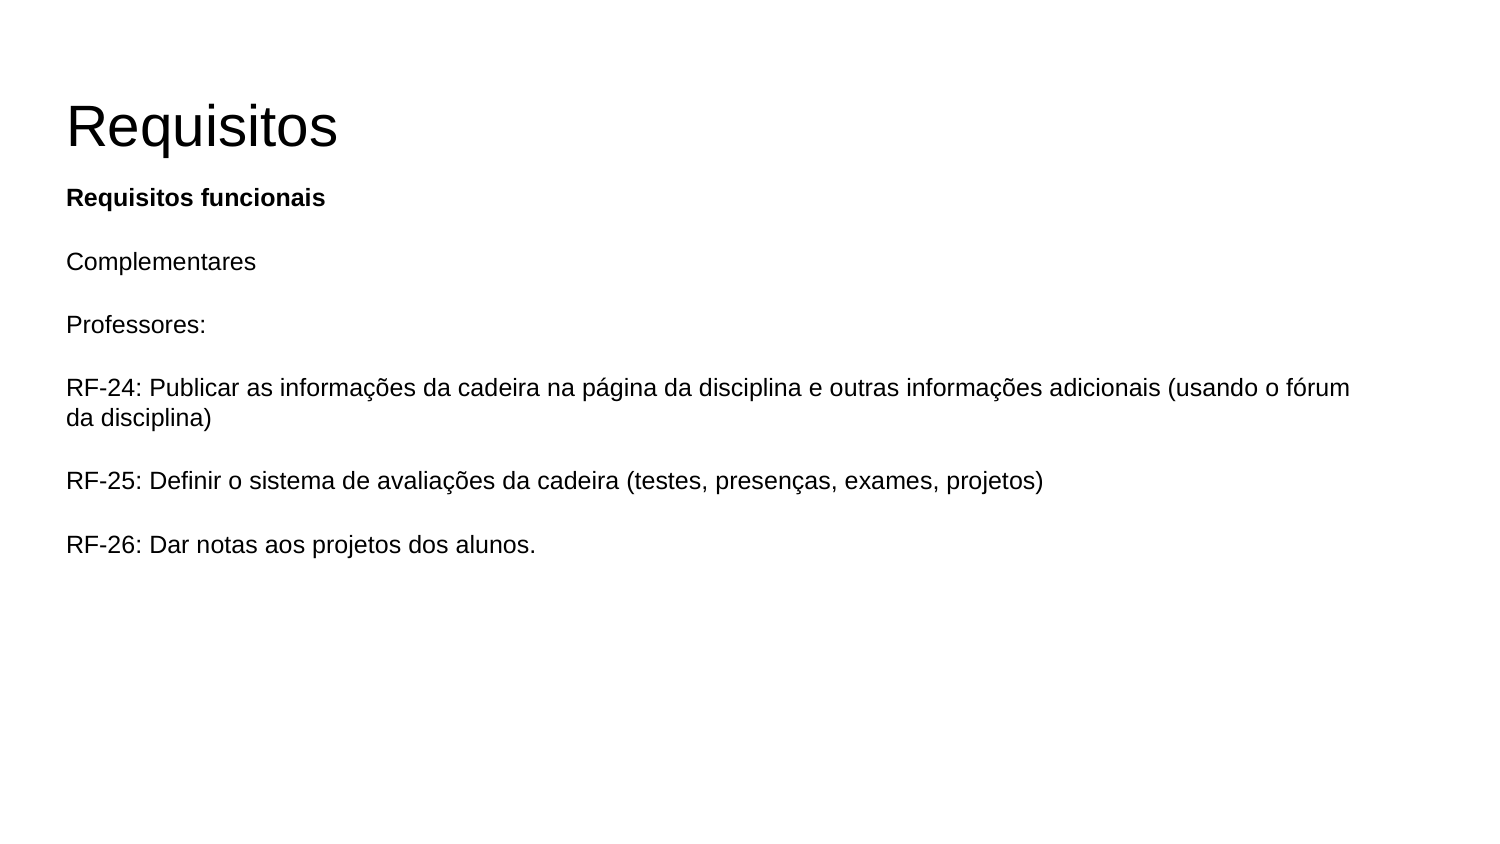

# Requisitos
Requisitos funcionais
Complementares
Professores:
RF-24: Publicar as informações da cadeira na página da disciplina e outras informações adicionais (usando o fórum da disciplina)
RF-25: Definir o sistema de avaliações da cadeira (testes, presenças, exames, projetos)
RF-26: Dar notas aos projetos dos alunos.